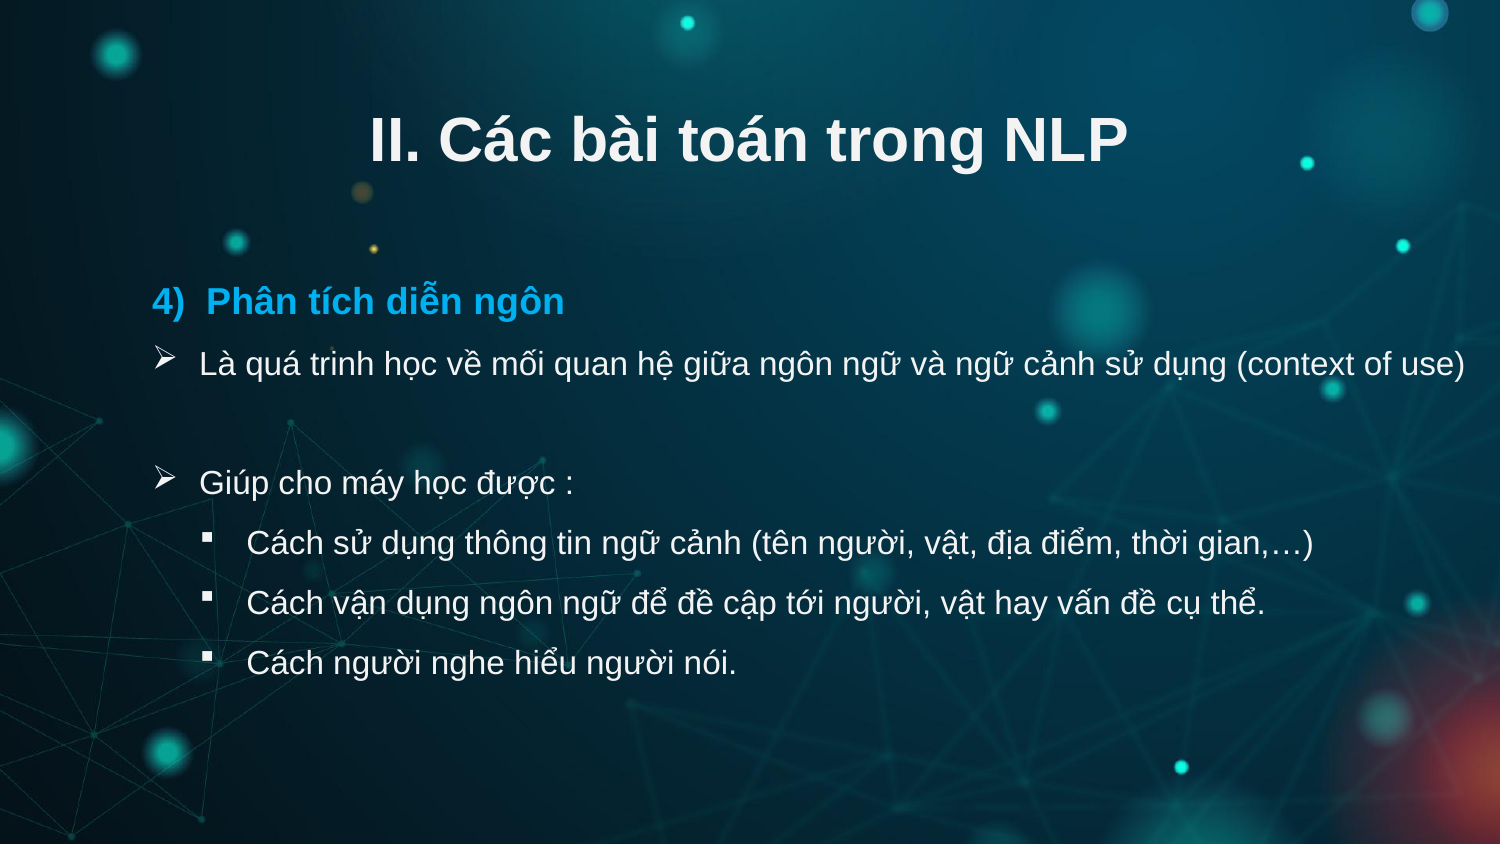

# II. Các bài toán trong NLP
4)  Phân tích diễn ngôn
Là quá trinh học về mối quan hệ giữa ngôn ngữ và ngữ cảnh sử dụng (context of use)

Giúp cho máy học được :
Cách sử dụng thông tin ngữ cảnh (tên người, vật, địa điểm, thời gian,…)
Cách vận dụng ngôn ngữ để đề cập tới người, vật hay vấn đề cụ thể.
Cách người nghe hiểu người nói.